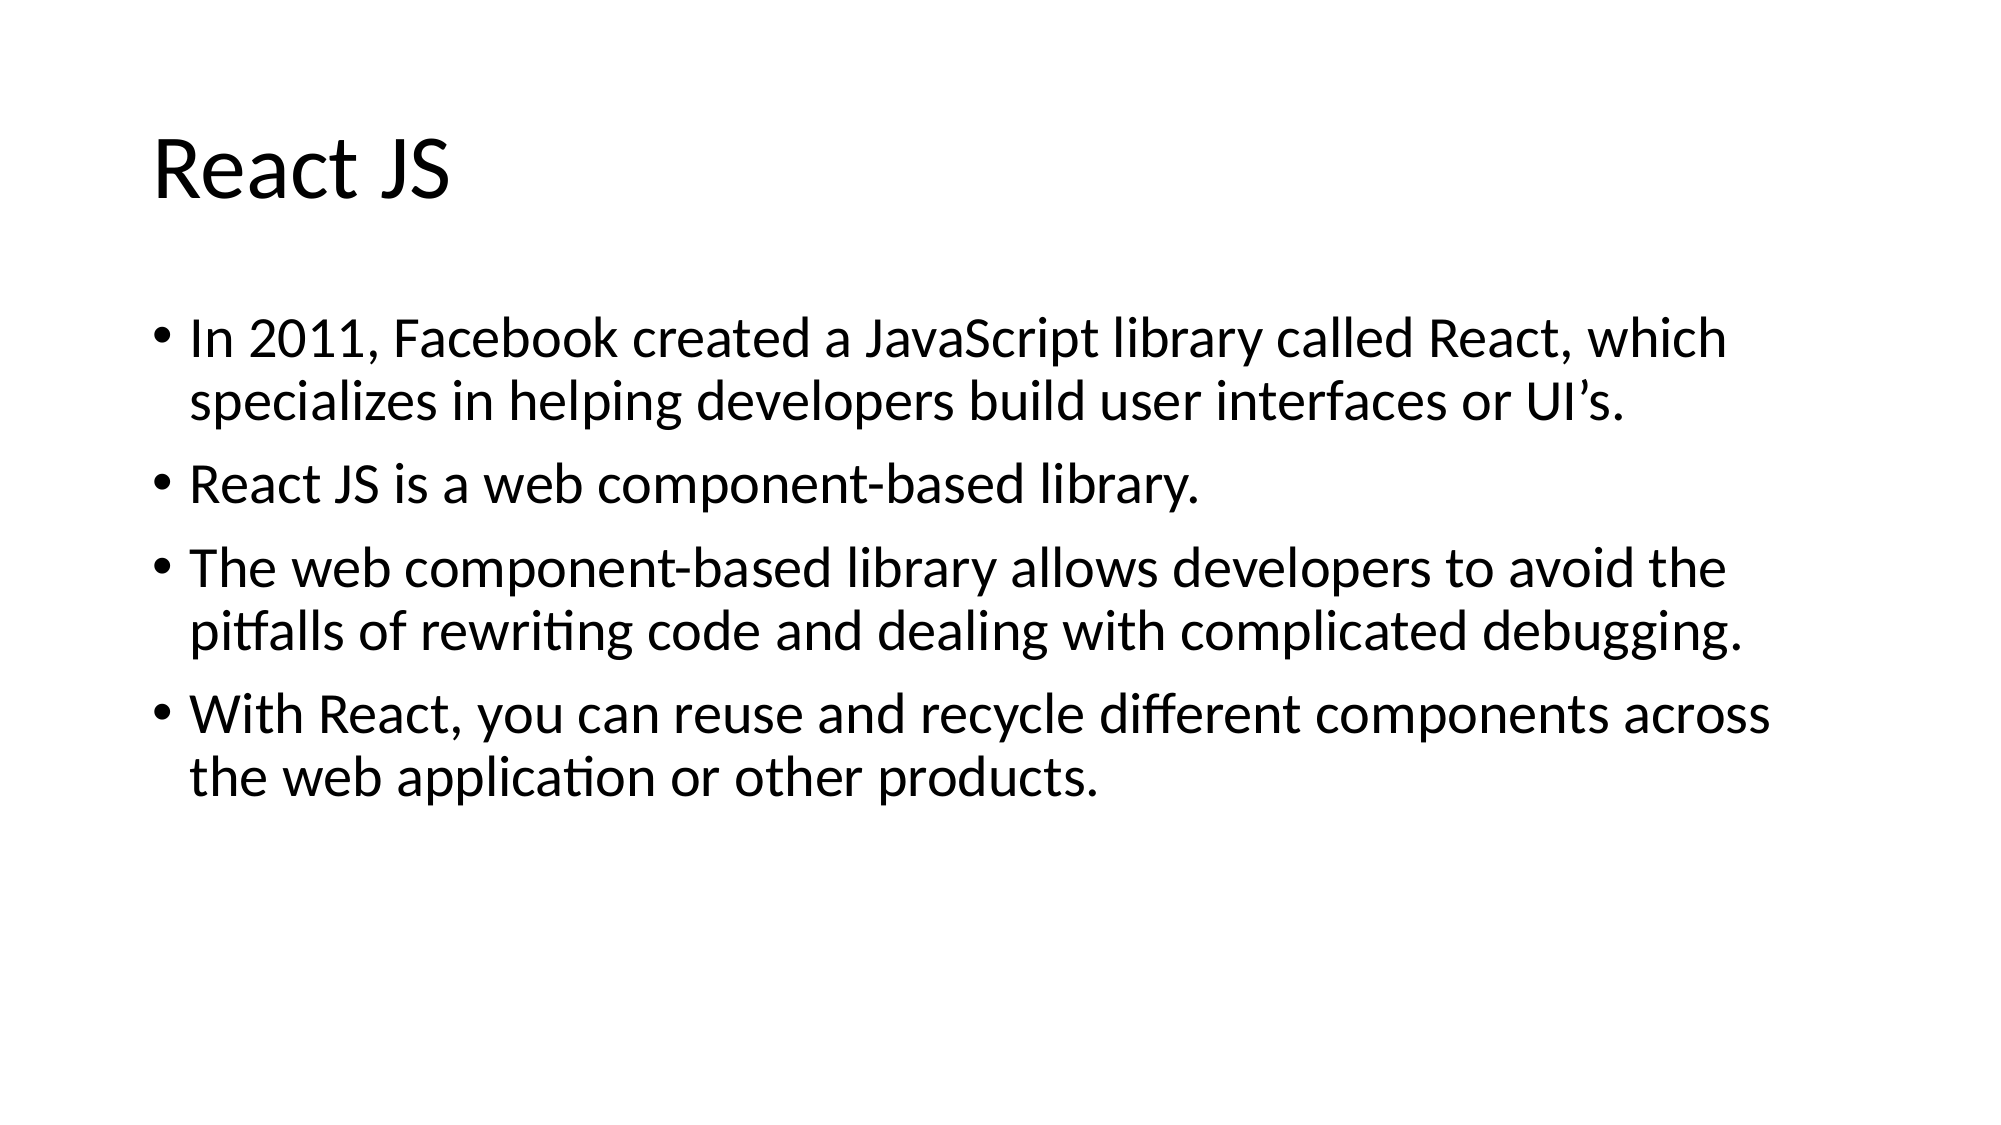

# React JS
In 2011, Facebook created a JavaScript library called React, which specializes in helping developers build user interfaces or UI’s.
React JS is a web component-based library.
The web component-based library allows developers to avoid the pitfalls of rewriting code and dealing with complicated debugging.
With React, you can reuse and recycle different components across the web application or other products.